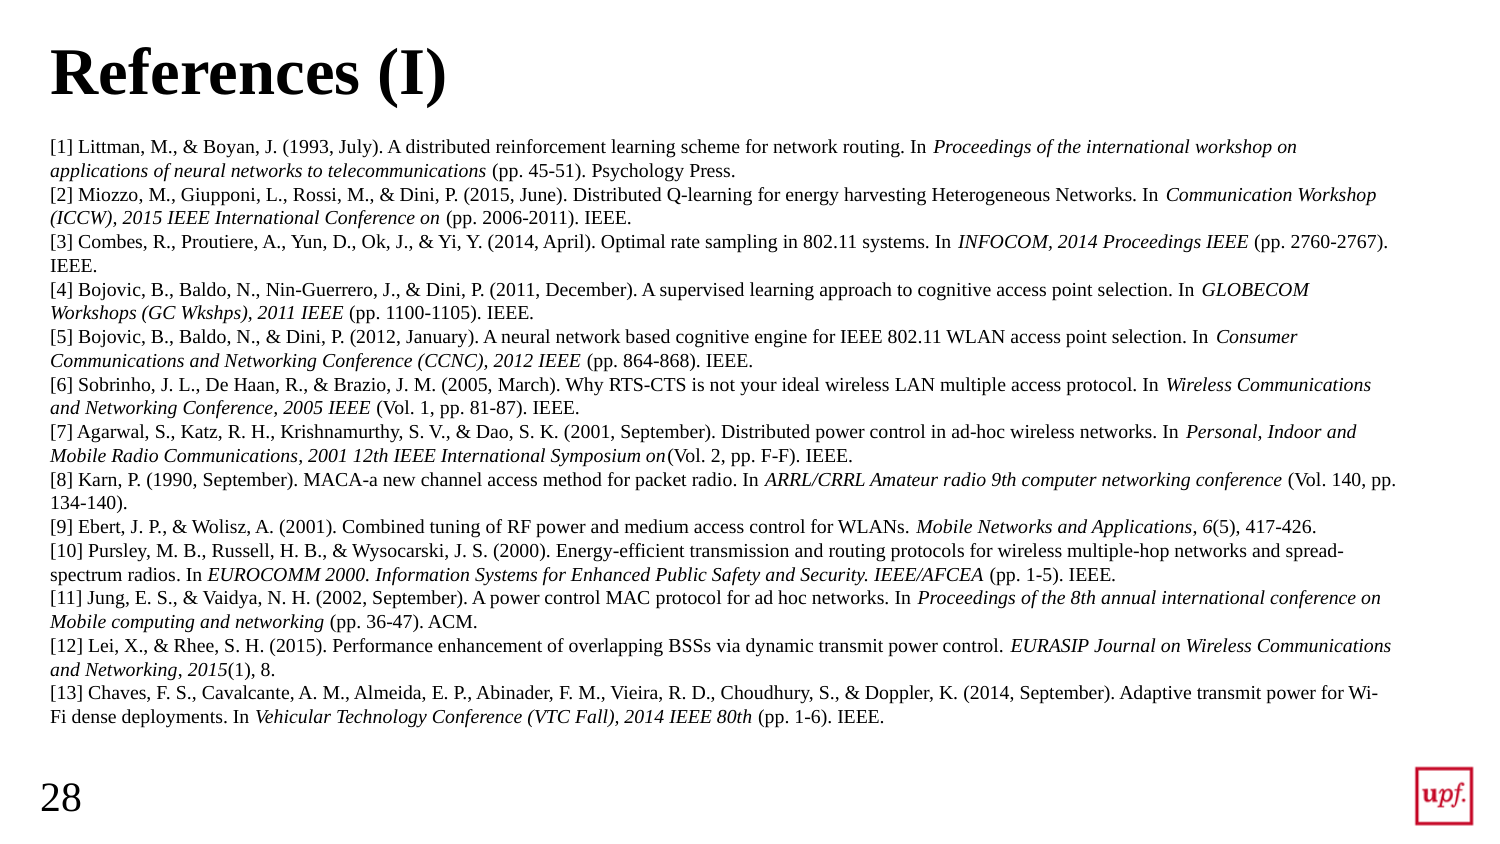

# References (I)
[1] Littman, M., & Boyan, J. (1993, July). A distributed reinforcement learning scheme for network routing. In Proceedings of the international workshop on applications of neural networks to telecommunications (pp. 45-51). Psychology Press.
[2] Miozzo, M., Giupponi, L., Rossi, M., & Dini, P. (2015, June). Distributed Q-learning for energy harvesting Heterogeneous Networks. In Communication Workshop (ICCW), 2015 IEEE International Conference on (pp. 2006-2011). IEEE.
[3] Combes, R., Proutiere, A., Yun, D., Ok, J., & Yi, Y. (2014, April). Optimal rate sampling in 802.11 systems. In INFOCOM, 2014 Proceedings IEEE (pp. 2760-2767). IEEE.
[4] Bojovic, B., Baldo, N., Nin-Guerrero, J., & Dini, P. (2011, December). A supervised learning approach to cognitive access point selection. In GLOBECOM Workshops (GC Wkshps), 2011 IEEE (pp. 1100-1105). IEEE.
[5] Bojovic, B., Baldo, N., & Dini, P. (2012, January). A neural network based cognitive engine for IEEE 802.11 WLAN access point selection. In Consumer Communications and Networking Conference (CCNC), 2012 IEEE (pp. 864-868). IEEE.
[6] Sobrinho, J. L., De Haan, R., & Brazio, J. M. (2005, March). Why RTS-CTS is not your ideal wireless LAN multiple access protocol. In Wireless Communications and Networking Conference, 2005 IEEE (Vol. 1, pp. 81-87). IEEE.
[7] Agarwal, S., Katz, R. H., Krishnamurthy, S. V., & Dao, S. K. (2001, September). Distributed power control in ad-hoc wireless networks. In Personal, Indoor and Mobile Radio Communications, 2001 12th IEEE International Symposium on(Vol. 2, pp. F-F). IEEE.
[8] Karn, P. (1990, September). MACA-a new channel access method for packet radio. In ARRL/CRRL Amateur radio 9th computer networking conference (Vol. 140, pp. 134-140).
[9] Ebert, J. P., & Wolisz, A. (2001). Combined tuning of RF power and medium access control for WLANs. Mobile Networks and Applications, 6(5), 417-426.
[10] Pursley, M. B., Russell, H. B., & Wysocarski, J. S. (2000). Energy-efficient transmission and routing protocols for wireless multiple-hop networks and spread-spectrum radios. In EUROCOMM 2000. Information Systems for Enhanced Public Safety and Security. IEEE/AFCEA (pp. 1-5). IEEE.
[11] Jung, E. S., & Vaidya, N. H. (2002, September). A power control MAC protocol for ad hoc networks. In Proceedings of the 8th annual international conference on Mobile computing and networking (pp. 36-47). ACM.
[12] Lei, X., & Rhee, S. H. (2015). Performance enhancement of overlapping BSSs via dynamic transmit power control. EURASIP Journal on Wireless Communications and Networking, 2015(1), 8.
[13] Chaves, F. S., Cavalcante, A. M., Almeida, E. P., Abinader, F. M., Vieira, R. D., Choudhury, S., & Doppler, K. (2014, September). Adaptive transmit power for Wi-Fi dense deployments. In Vehicular Technology Conference (VTC Fall), 2014 IEEE 80th (pp. 1-6). IEEE.
28